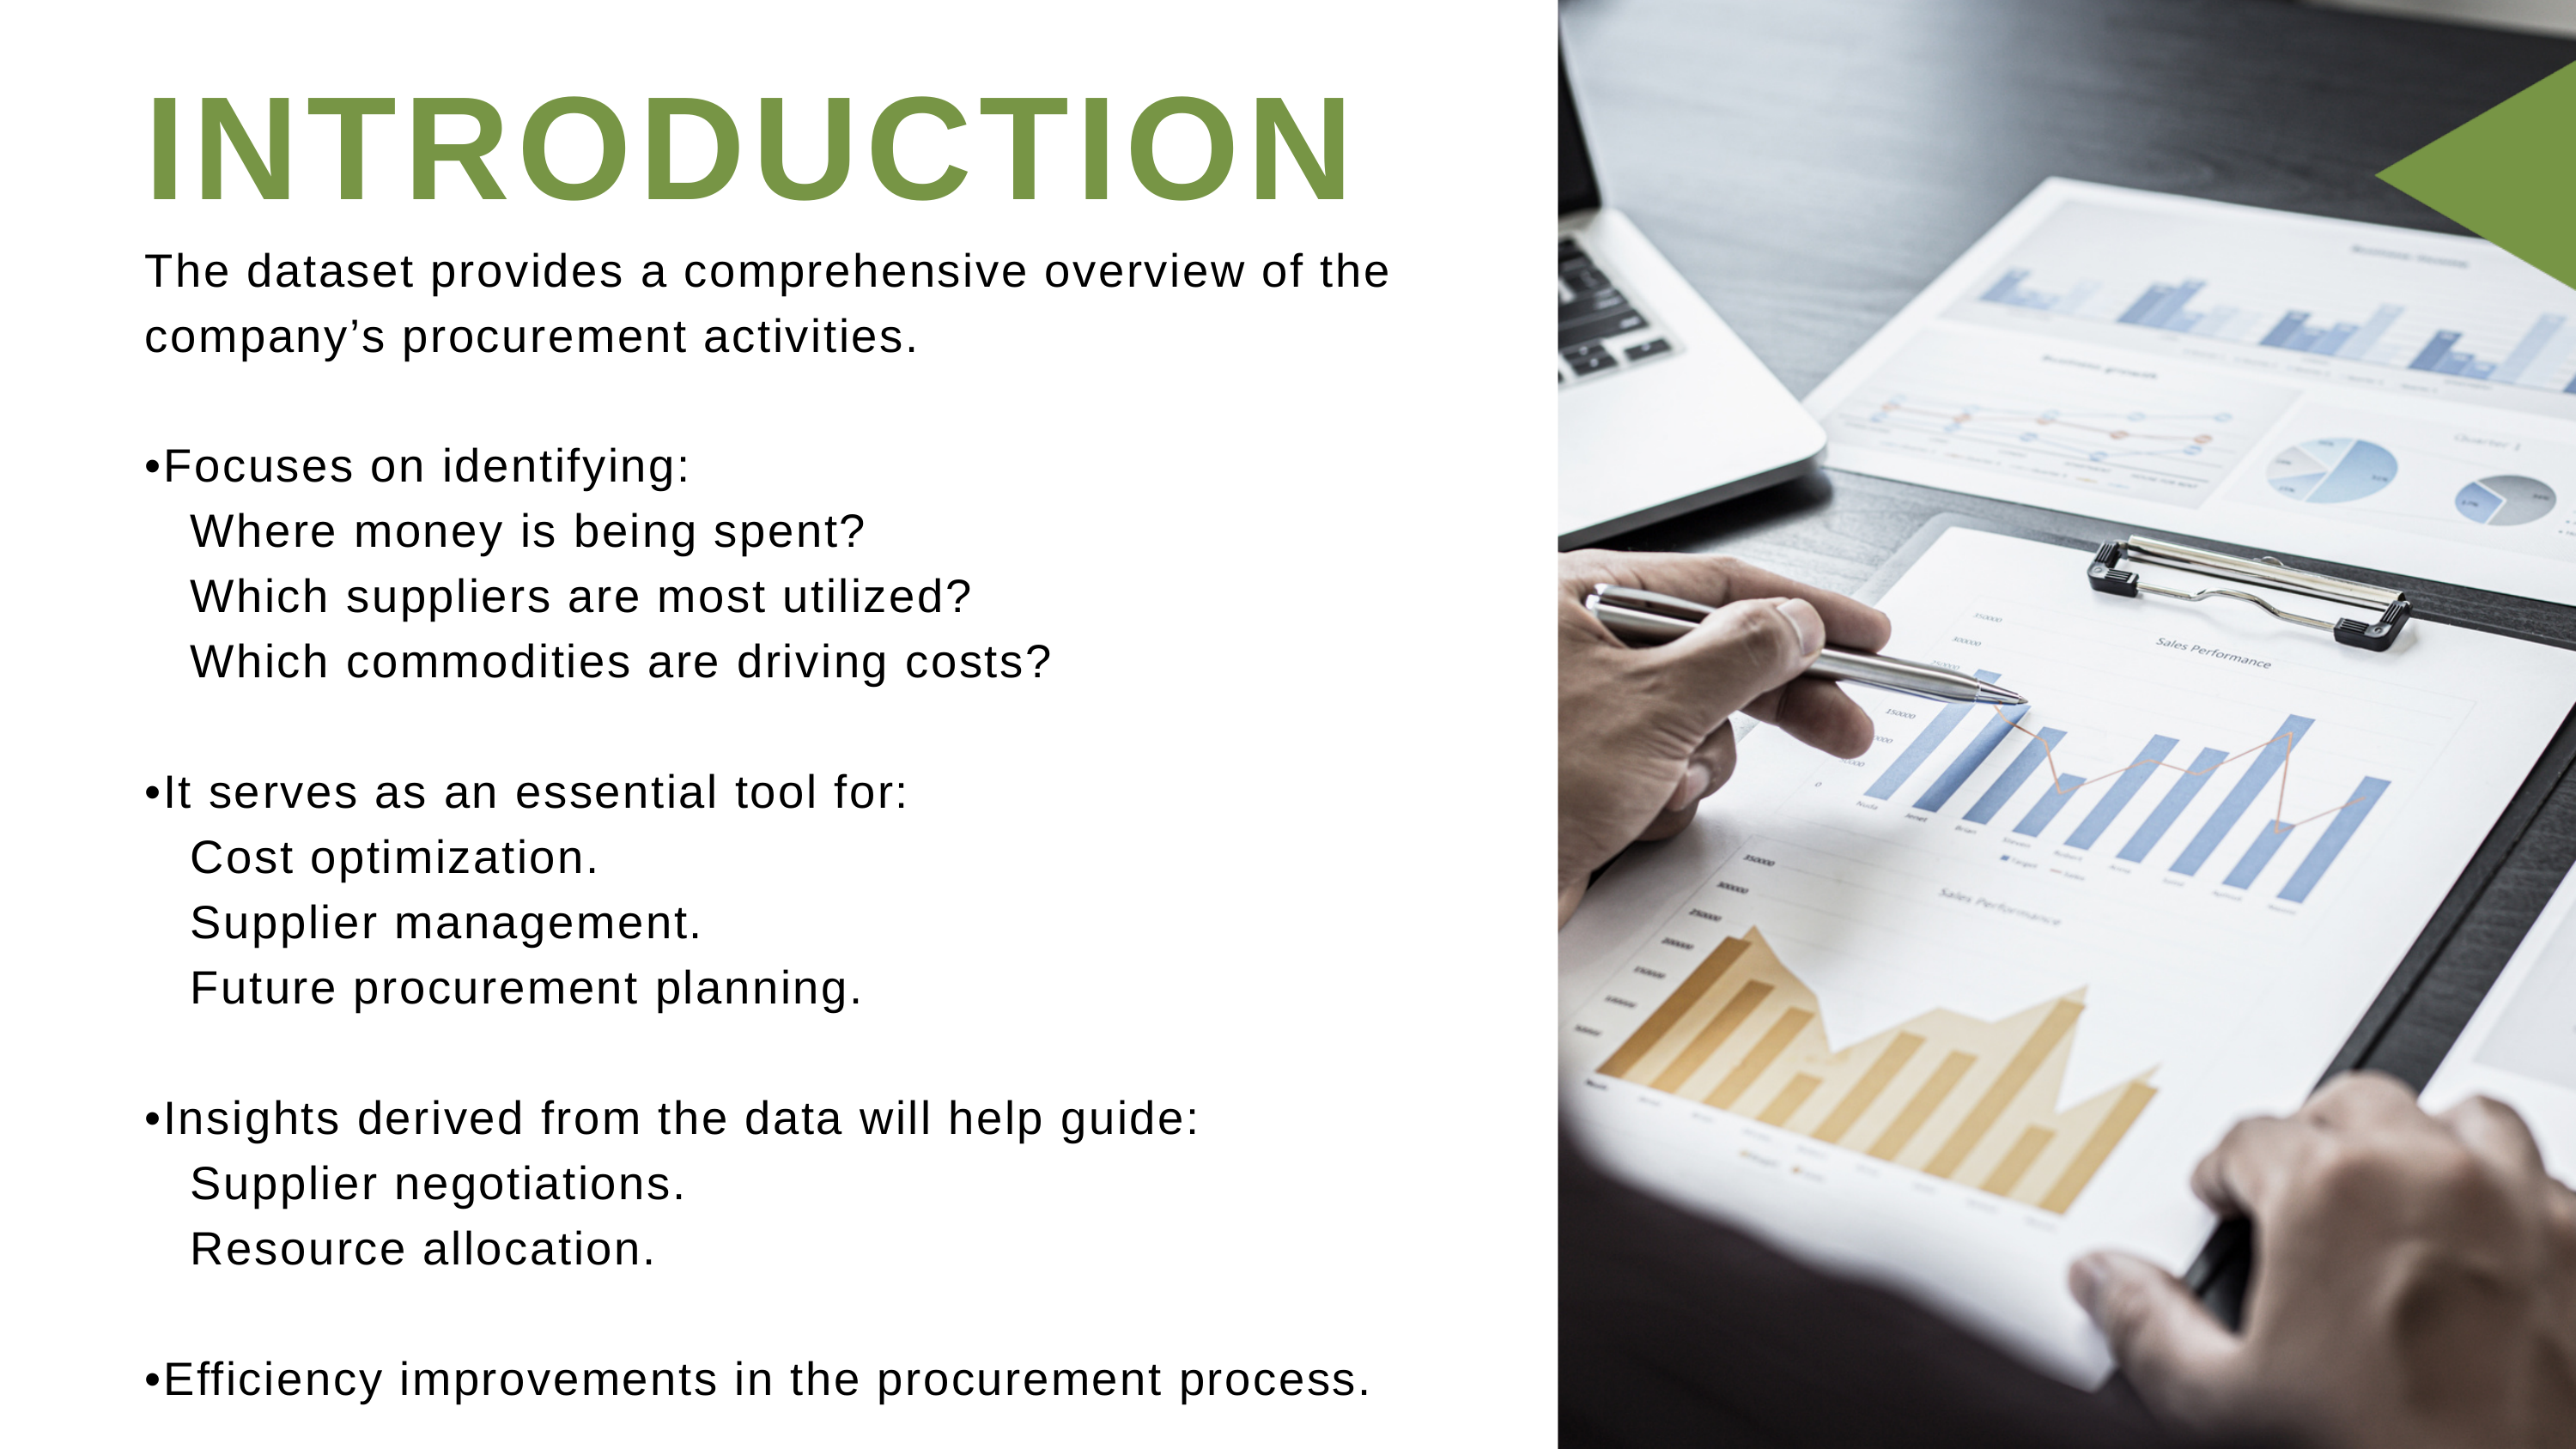

INTRODUCTION

The dataset provides a comprehensive overview of the
company’s procurement activities.

•Focuses on identifying:
   Where money is being spent?
   Which suppliers are most utilized?
   Which commodities are driving costs?

•It serves as an essential tool for:
   Cost optimization.
   Supplier management.
   Future procurement planning.

•Insights derived from the data will help guide:
   Supplier negotiations.
   Resource allocation.

•Efficiency improvements in the procurement process.